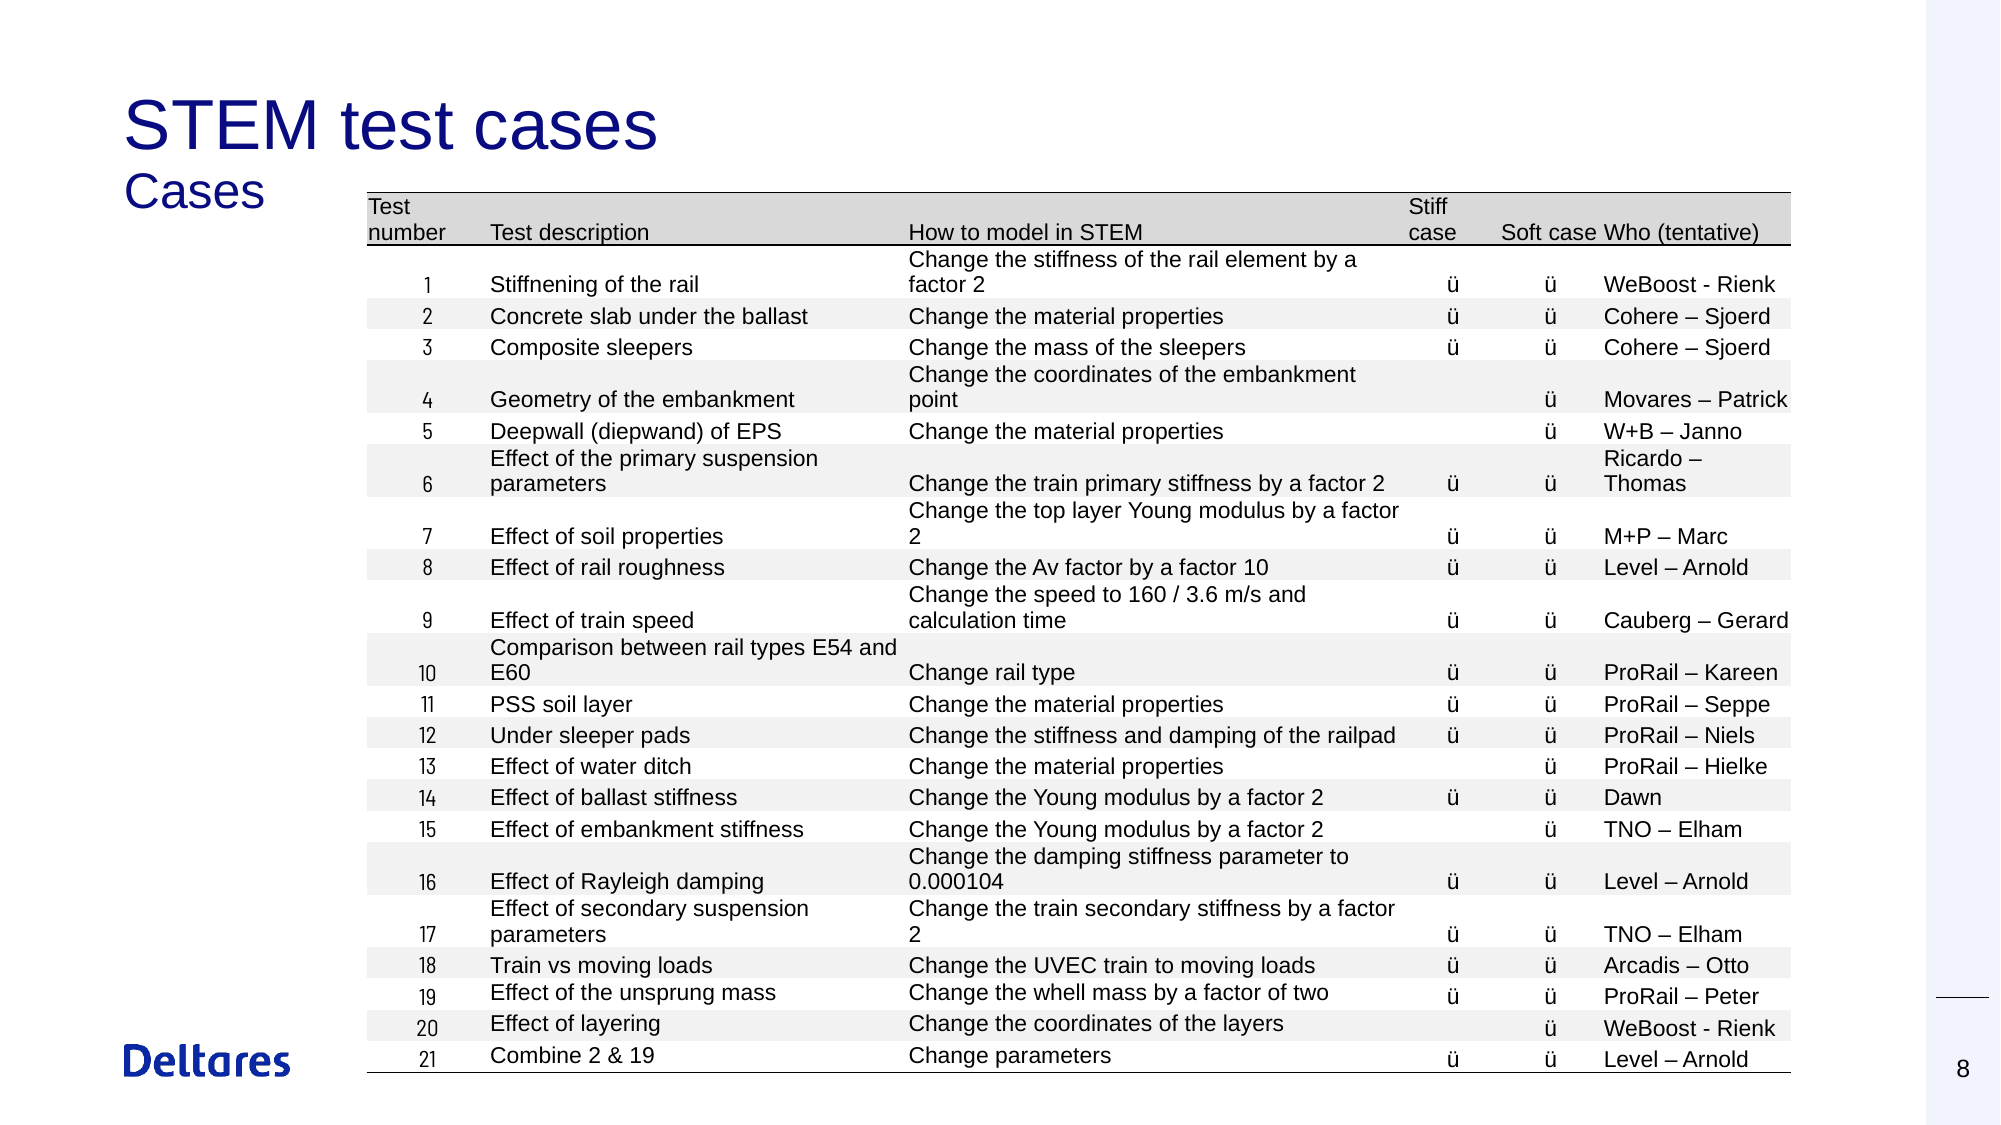

# STEM test cases Cases
| Test number | Test description | How to model in STEM | Stiff case | Soft case | Who (tentative) |
| --- | --- | --- | --- | --- | --- |
| 1 | Stiffnening of the rail | Change the stiffness of the rail element by a factor 2 | ü | ü | WeBoost - Rienk |
| 2 | Concrete slab under the ballast | Change the material properties | ü | ü | Cohere – Sjoerd |
| 3 | Composite sleepers | Change the mass of the sleepers | ü | ü | Cohere – Sjoerd |
| 4 | Geometry of the embankment | Change the coordinates of the embankment point |  | ü | Movares – Patrick |
| 5 | Deepwall (diepwand) of EPS | Change the material properties |  | ü | W+B – Janno |
| 6 | Effect of the primary suspension parameters | Change the train primary stiffness by a factor 2 | ü | ü | Ricardo – Thomas |
| 7 | Effect of soil properties | Change the top layer Young modulus by a factor 2 | ü | ü | M+P – Marc |
| 8 | Effect of rail roughness | Change the Av factor by a factor 10 | ü | ü | Level – Arnold |
| 9 | Effect of train speed | Change the speed to 160 / 3.6 m/s and calculation time | ü | ü | Cauberg – Gerard |
| 10 | Comparison between rail types E54 and E60 | Change rail type | ü | ü | ProRail – Kareen |
| 11 | PSS soil layer | Change the material properties | ü | ü | ProRail – Seppe |
| 12 | Under sleeper pads | Change the stiffness and damping of the railpad | ü | ü | ProRail – Niels |
| 13 | Effect of water ditch | Change the material properties |  | ü | ProRail – Hielke |
| 14 | Effect of ballast stiffness | Change the Young modulus by a factor 2 | ü | ü | Dawn |
| 15 | Effect of embankment stiffness | Change the Young modulus by a factor 2 |  | ü | TNO – Elham |
| 16 | Effect of Rayleigh damping | Change the damping stiffness parameter to 0.000104 | ü | ü | Level – Arnold |
| 17 | Effect of secondary suspension parameters | Change the train secondary stiffness by a factor 2 | ü | ü | TNO – Elham |
| 18 | Train vs moving loads | Change the UVEC train to moving loads | ü | ü | Arcadis – Otto |
| 19 | Effect of the unsprung mass | Change the whell mass by a factor of two | ü | ü | ProRail – Peter |
| 20 | Effect of layering | Change the coordinates of the layers |  | ü | WeBoost - Rienk |
| 21 | Combine 2 & 19 | Change parameters | ü | ü | Level – Arnold |
8